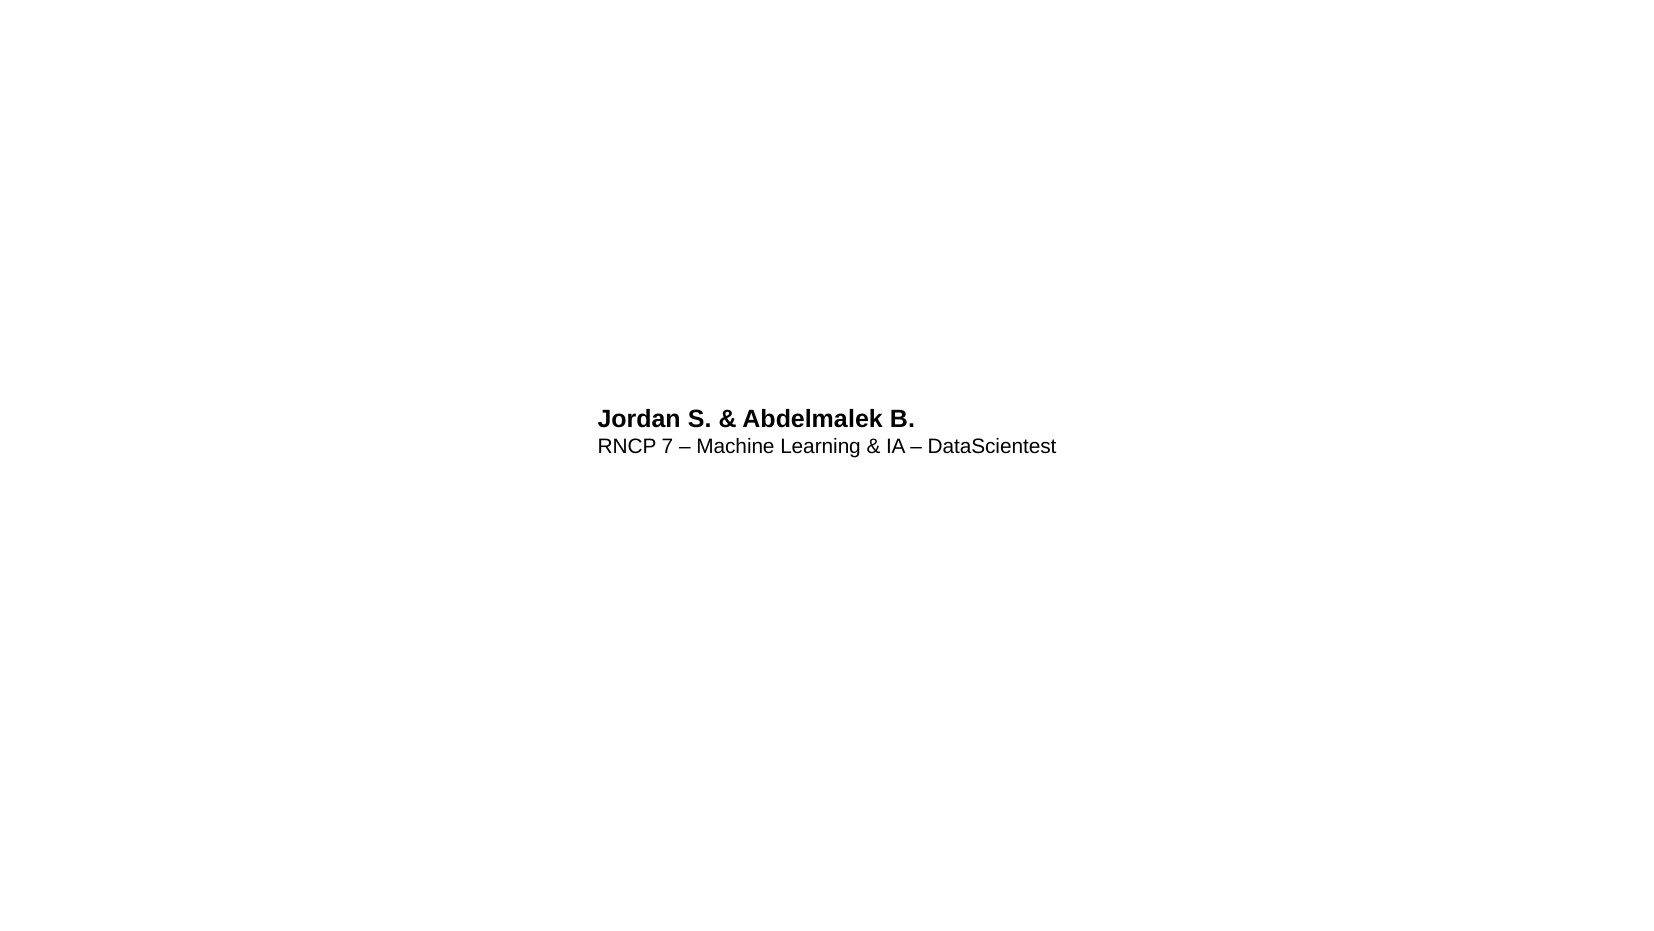

Jordan S. & Abdelmalek B.
RNCP 7 – Machine Learning & IA – DataScientest